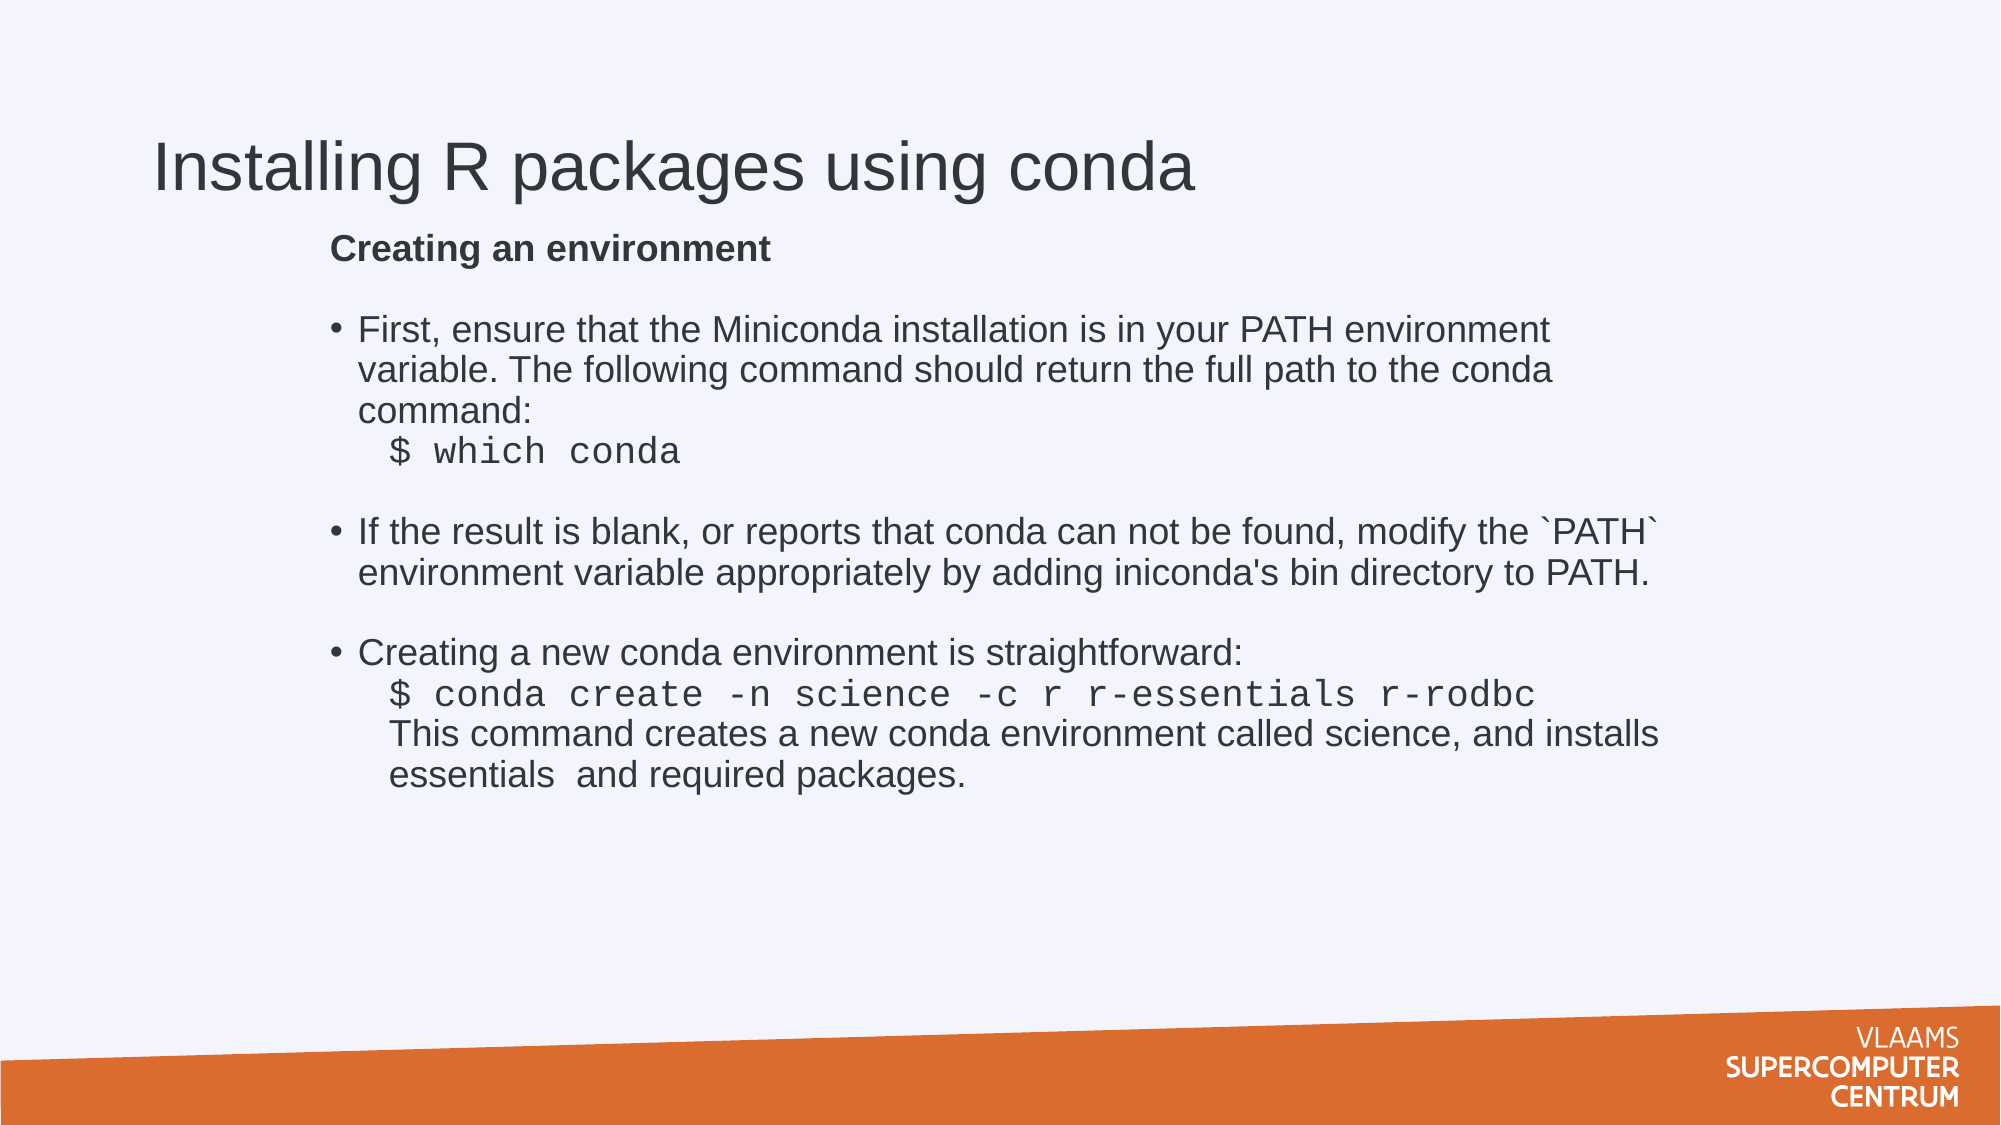

# Installing R packages using conda
Creating an environment

First, ensure that the Miniconda installation is in your PATH environment variable. The following command should return the full path to the conda command:
$ which conda

If the result is blank, or reports that conda can not be found, modify the `PATH`  environment variable appropriately by adding iniconda's bin directory to PATH.

Creating a new conda environment is straightforward:
$ conda create -n science -c r r-essentials r-rodbc
This command creates a new conda environment called science, and installs essentials  and required packages.